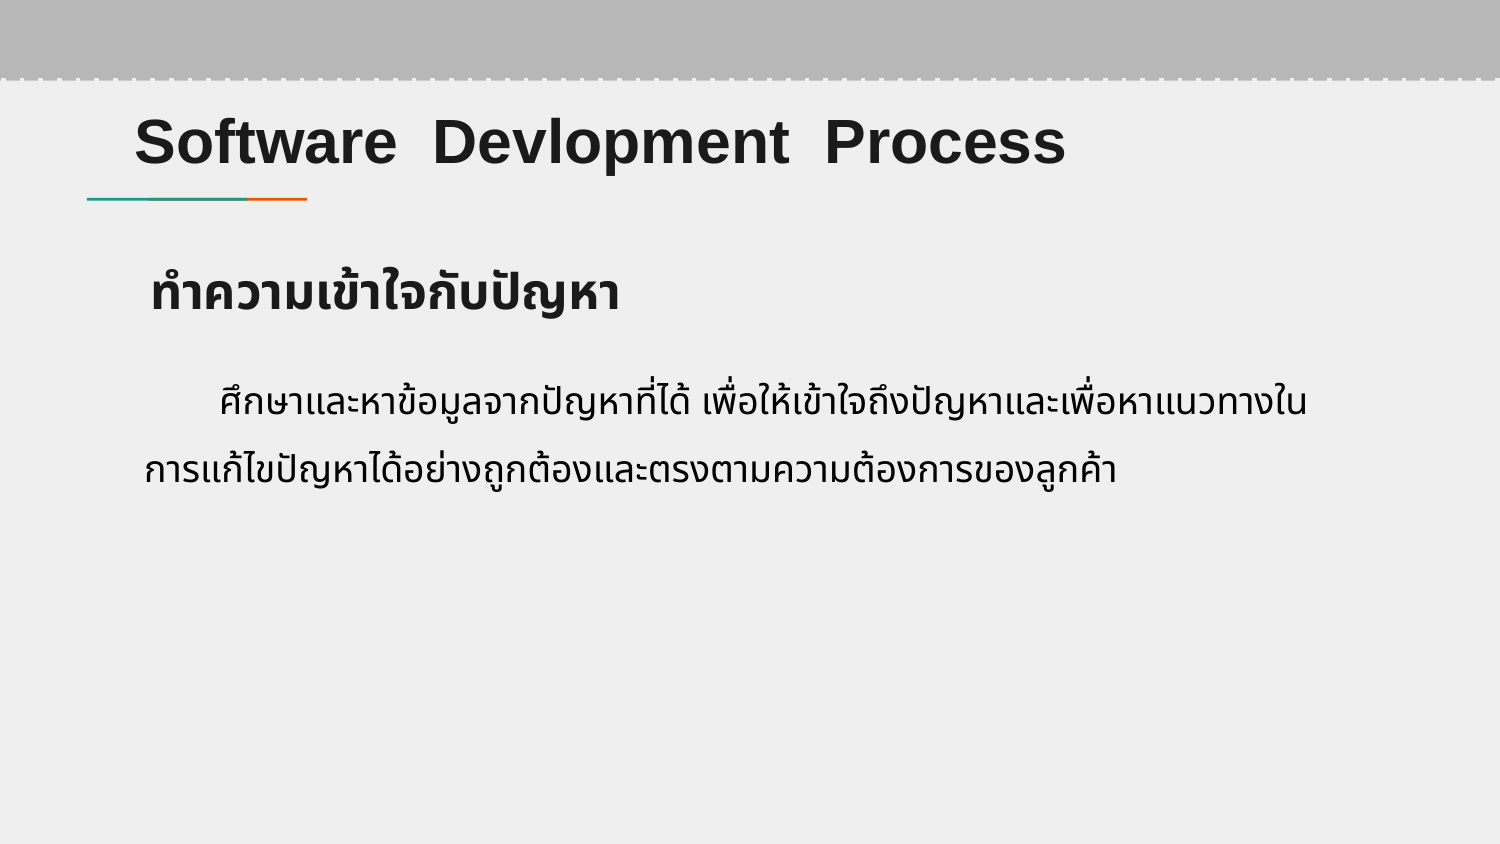

# Software  Devlopment  Process
ทำความเข้าใจกับปัญหา
ศึกษาและหาข้อมูลจากปัญหาที่ได้ เพื่อให้เข้าใจถึงปัญหาและเพื่อหาแนวทางในการแก้ไขปัญหาได้อย่างถูกต้องและตรงตามความต้องการของลูกค้า